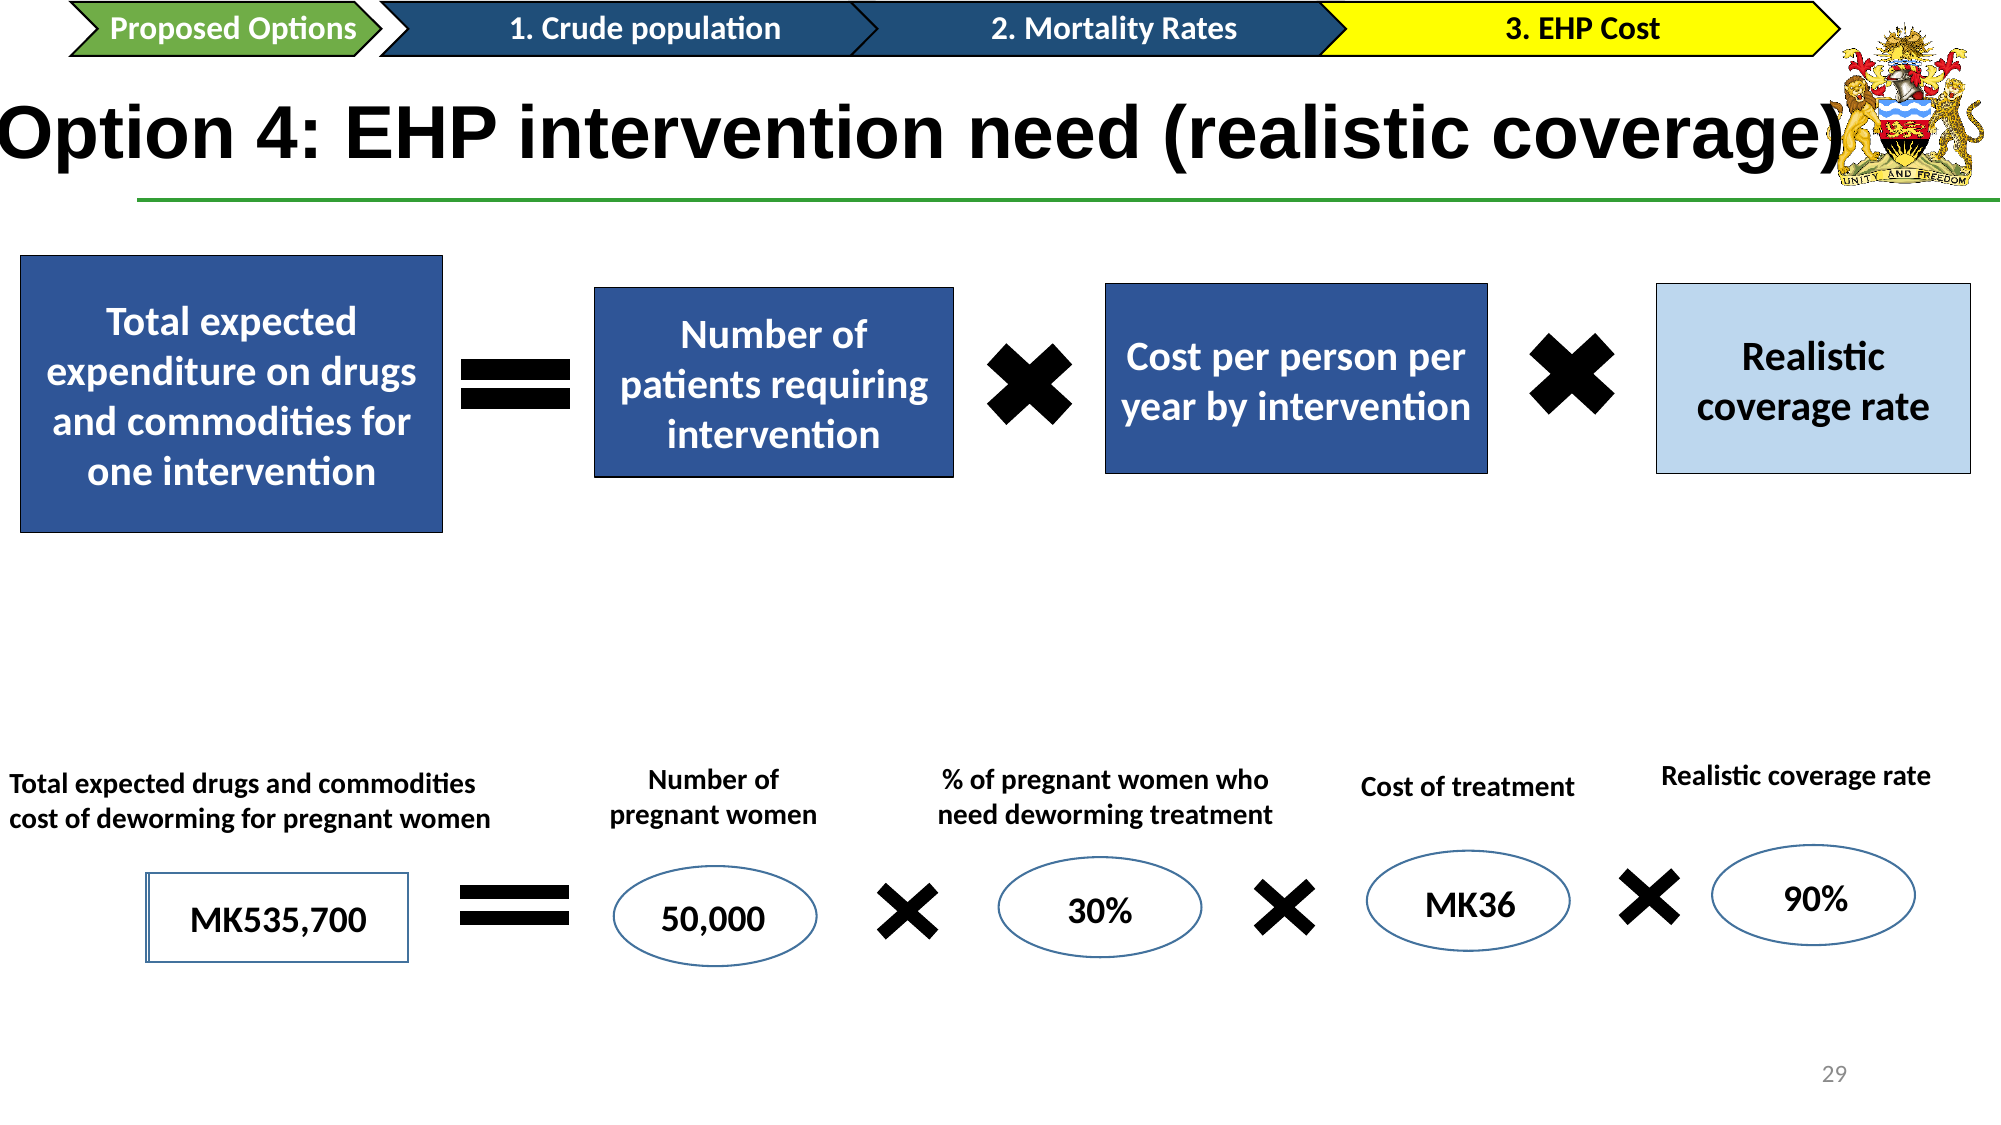

# Option 4: EHP intervention need (realistic coverage)

Proposed Options
1. Crude population
2. Mortality Rates
3. EHP Cost
Total expected expenditure on drugs and commodities for one intervention
Cost per person per year by intervention
Number of patients requiring intervention
Realistic coverage rate

Realistic coverage rate
Number of pregnant women
% of pregnant women who need deworming treatment
Total expected drugs and commodities cost of deworming for pregnant women

Cost of treatment

90%

MK36

30%

50,000

MK484,142
MK535,700
29